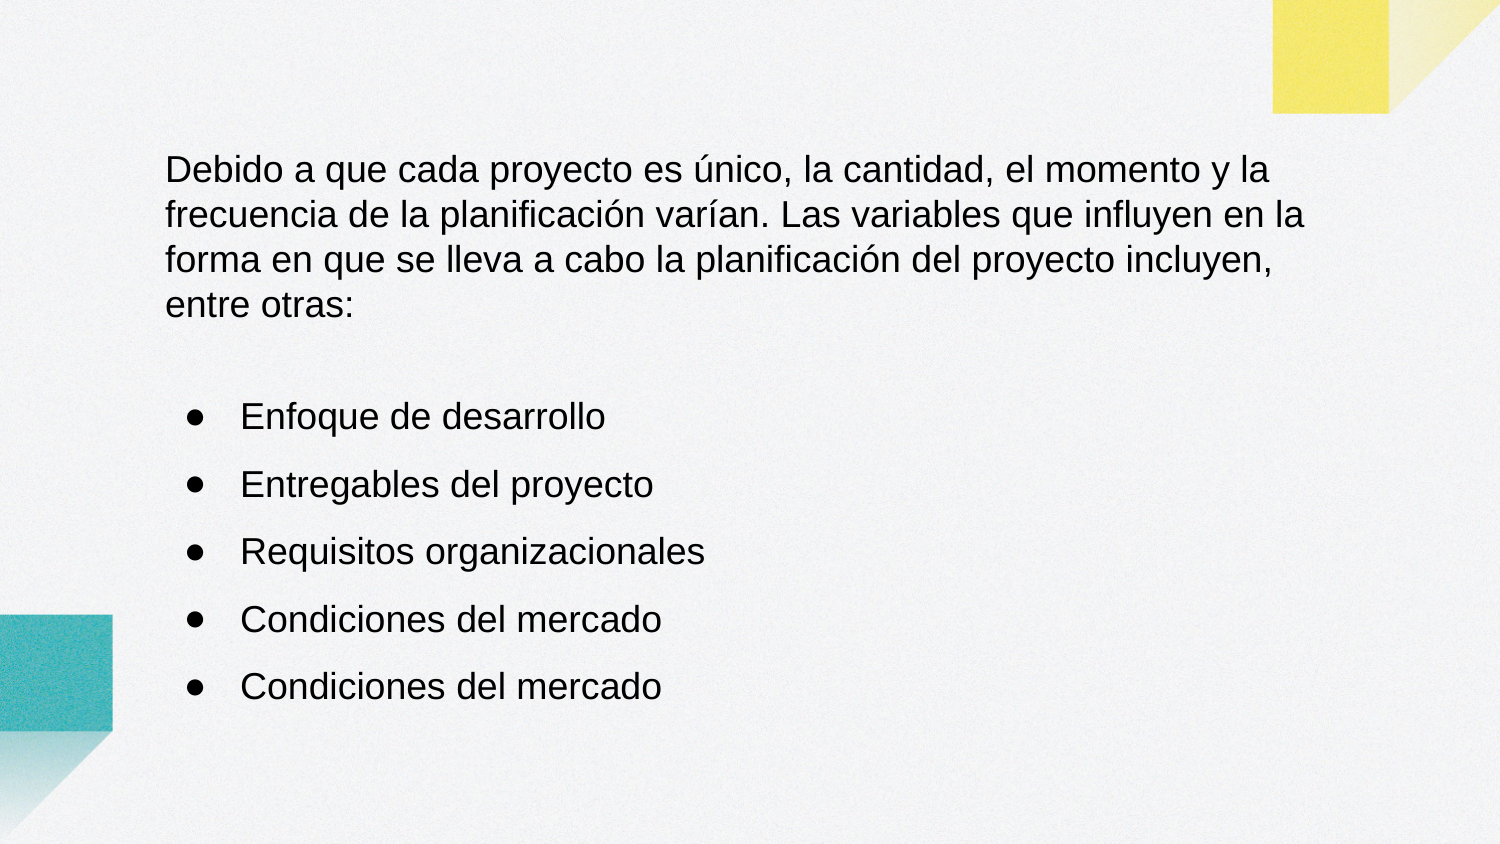

Debido a que cada proyecto es único, la cantidad, el momento y la frecuencia de la planificación varían. Las variables que influyen en la forma en que se lleva a cabo la planificación del proyecto incluyen, entre otras:

Enfoque de desarrollo
Entregables del proyecto
Requisitos organizacionales
Condiciones del mercado
Condiciones del mercado